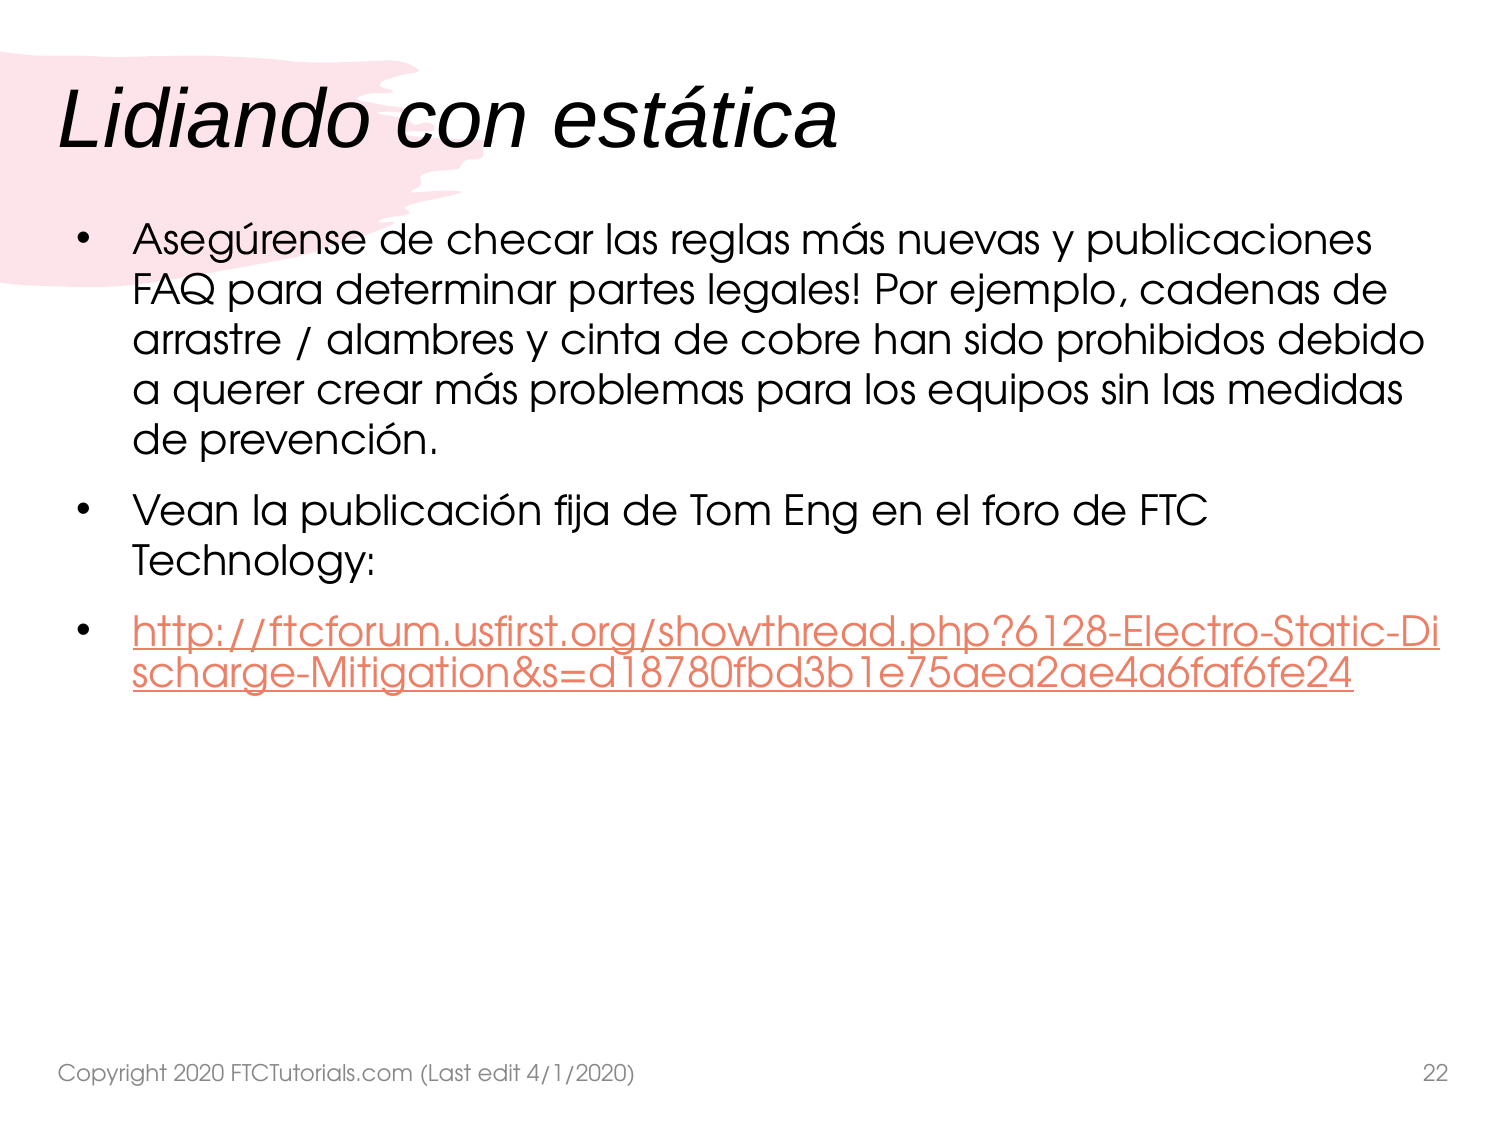

# Lidiando con estática
Asegúrense de checar las reglas más nuevas y publicaciones FAQ para determinar partes legales! Por ejemplo, cadenas de arrastre / alambres y cinta de cobre han sido prohibidos debido a querer crear más problemas para los equipos sin las medidas de prevención.
Vean la publicación fija de Tom Eng en el foro de FTC Technology:
http://ftcforum.usfirst.org/showthread.php?6128-Electro-Static-Discharge-Mitigation&s=d18780fbd3b1e75aea2ae4a6faf6fe24

Copyright 2020 FTCTutorials.com (Last edit 4/1/2020)
22